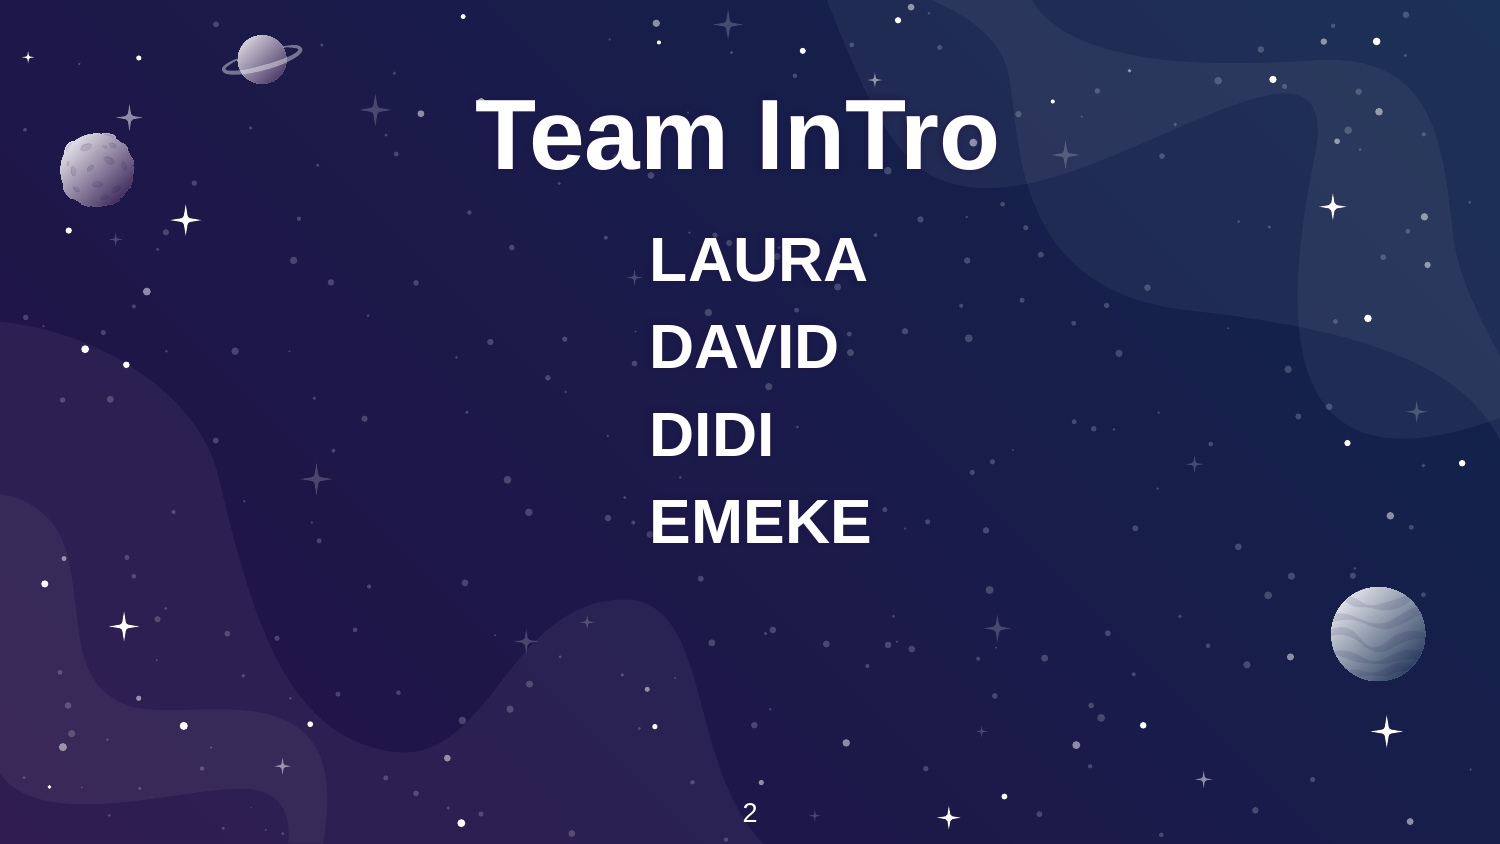

# Team InTro
LAURA
DAVID
DIDI
EMEKE

2